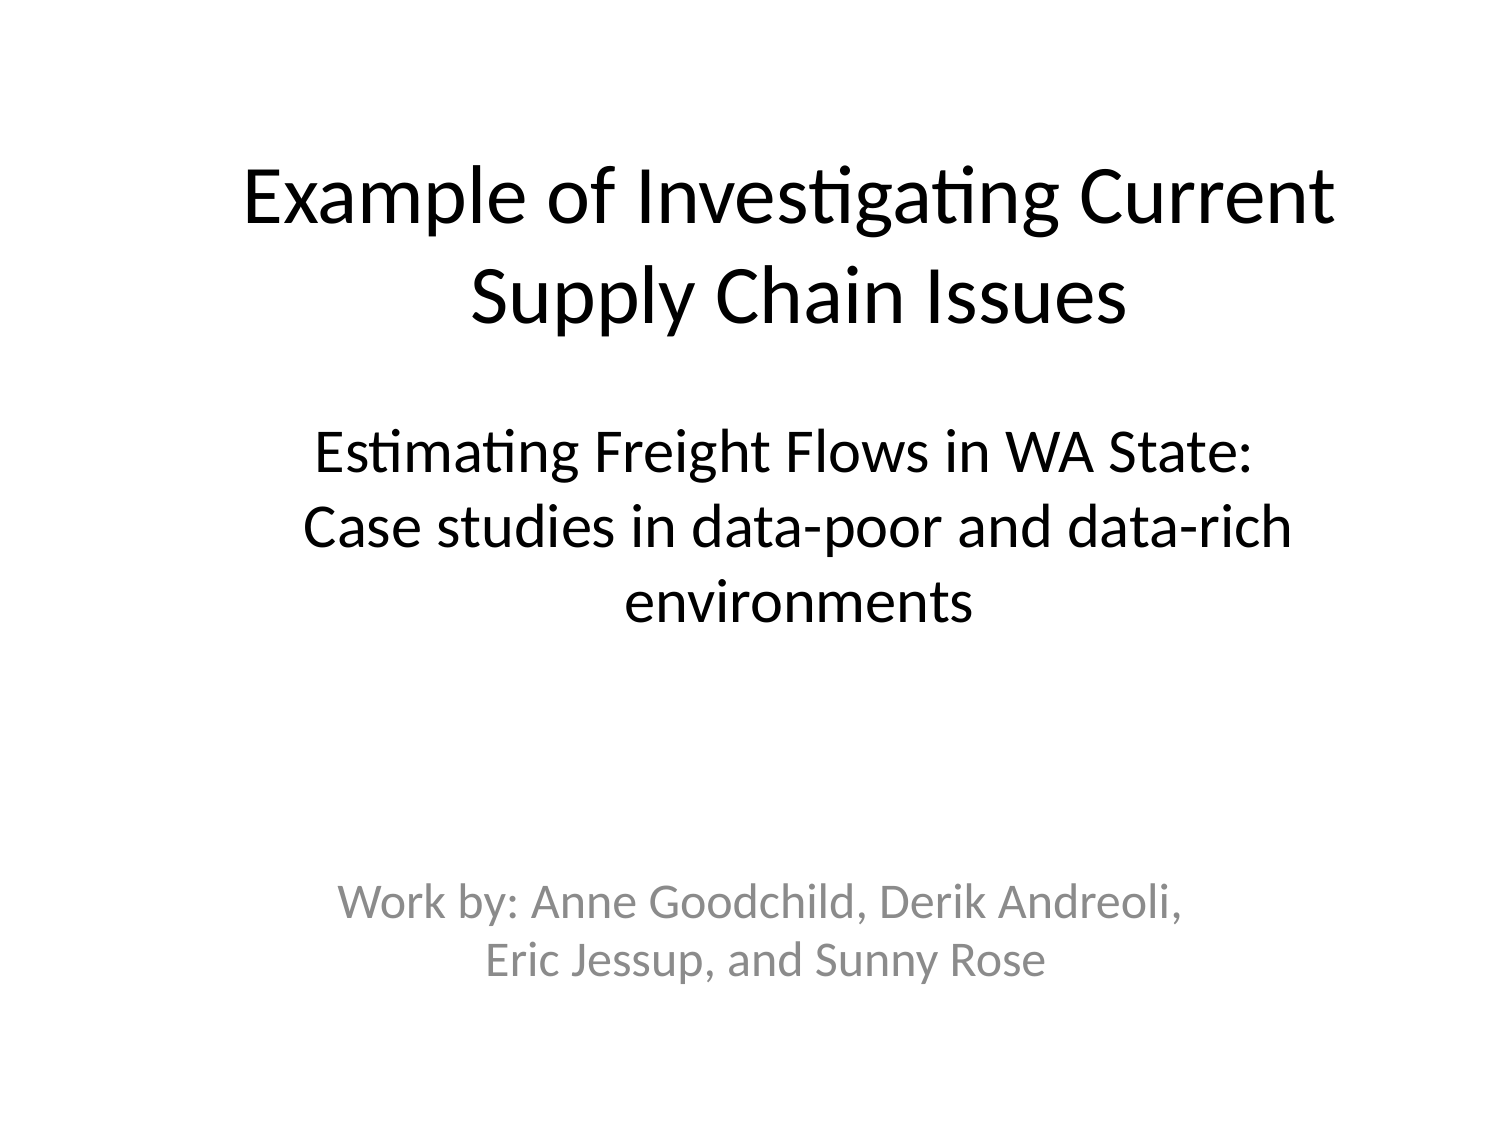

# Example of Investigating Current Supply Chain Issues Estimating Freight Flows in WA State: Case studies in data-poor and data-rich environments
Work by: Anne Goodchild, Derik Andreoli,
Eric Jessup, and Sunny Rose